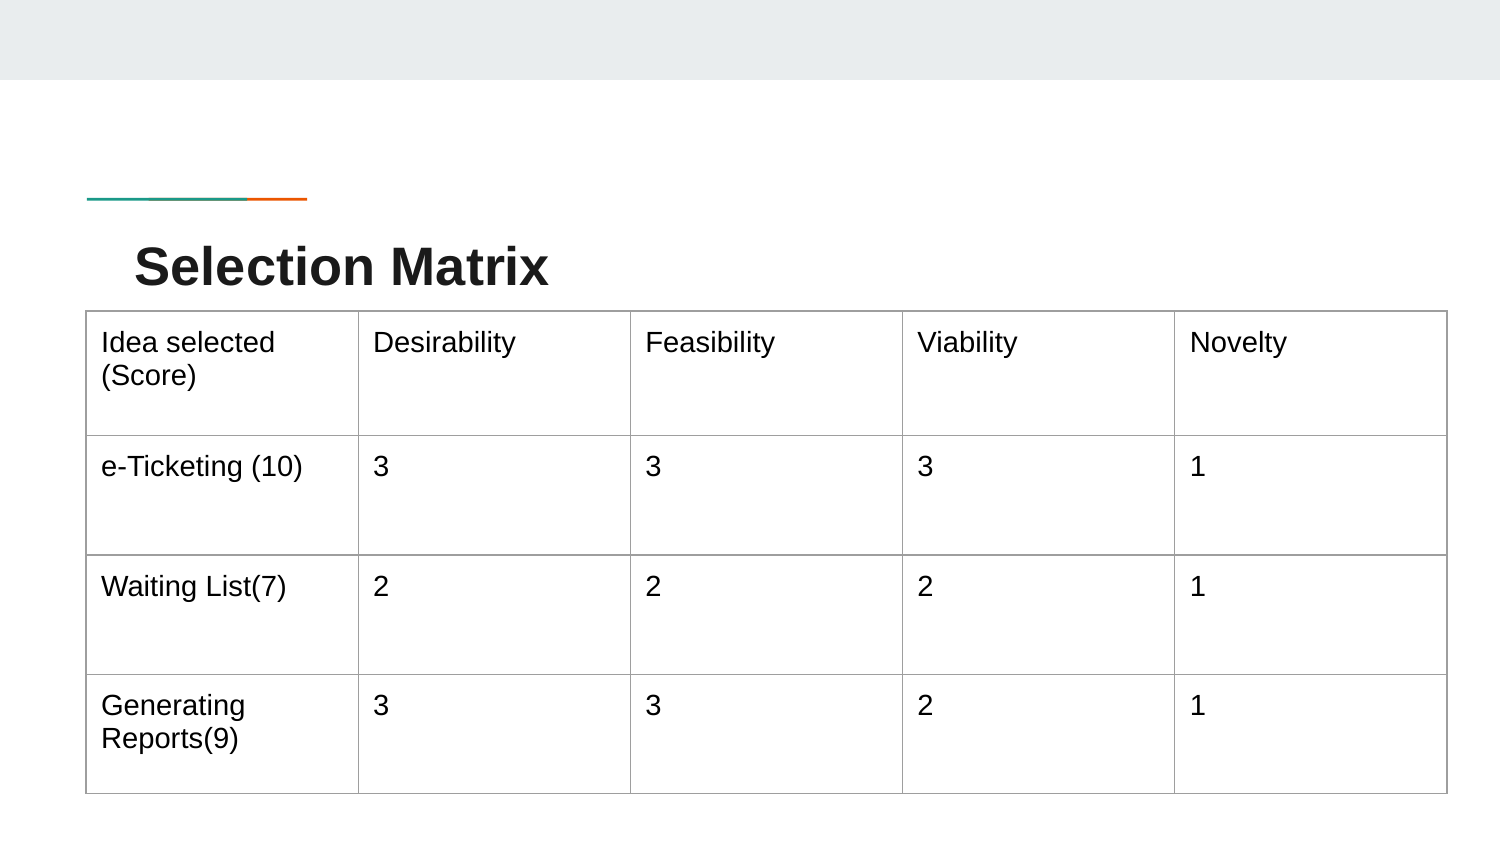

# Selection Matrix
| Idea selected (Score) | Desirability | Feasibility | Viability | Novelty |
| --- | --- | --- | --- | --- |
| e-Ticketing (10) | 3 | 3 | 3 | 1 |
| Waiting List(7) | 2 | 2 | 2 | 1 |
| Generating Reports(9) | 3 | 3 | 2 | 1 |